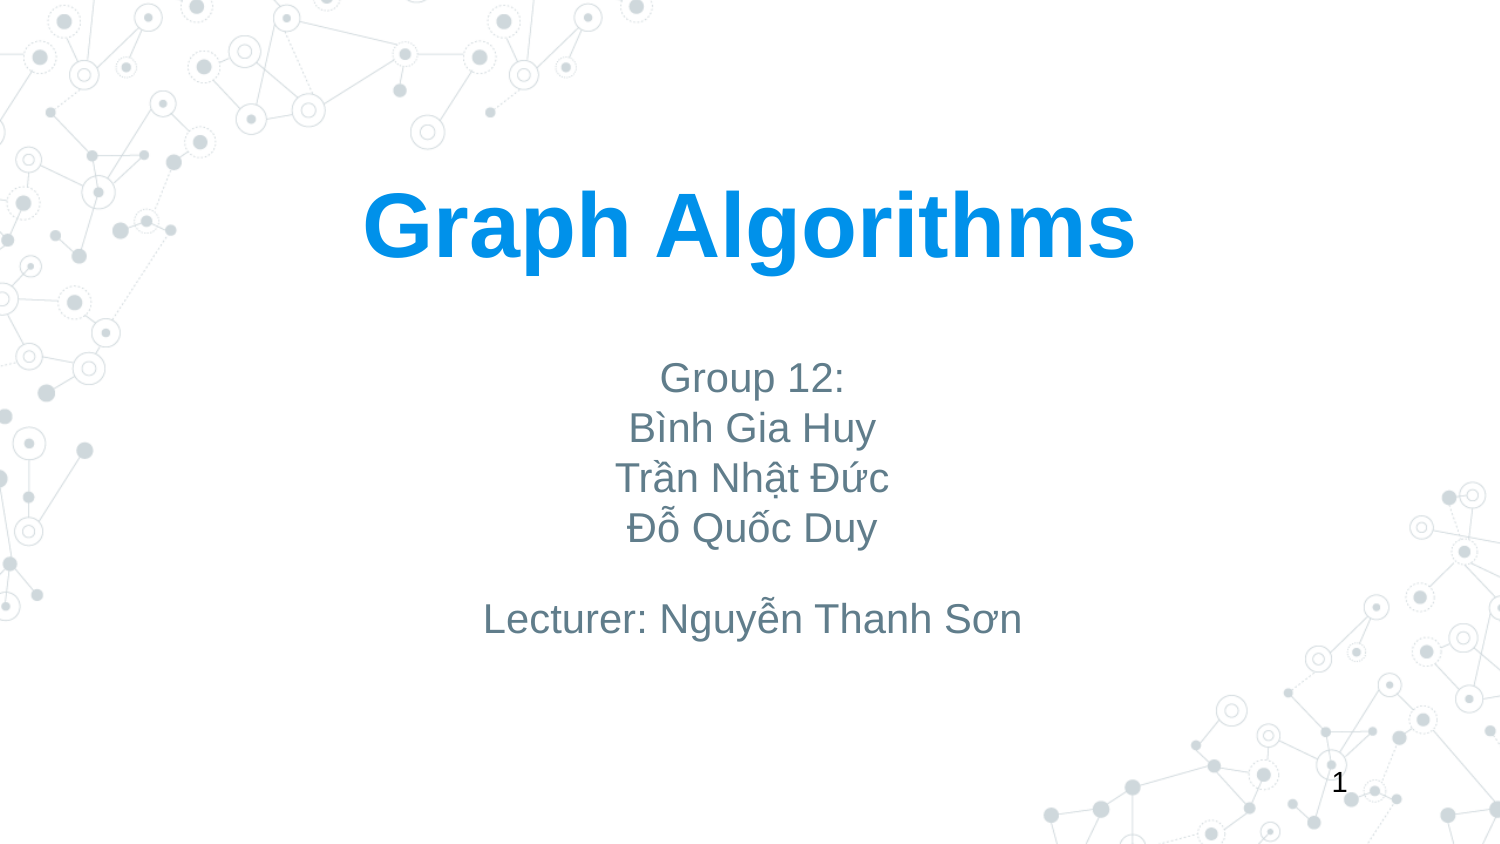

# Graph Algorithms
Group 12:
Bình Gia Huy
Trần Nhật Đức
Đỗ Quốc Duy
Lecturer: Nguyễn Thanh Sơn